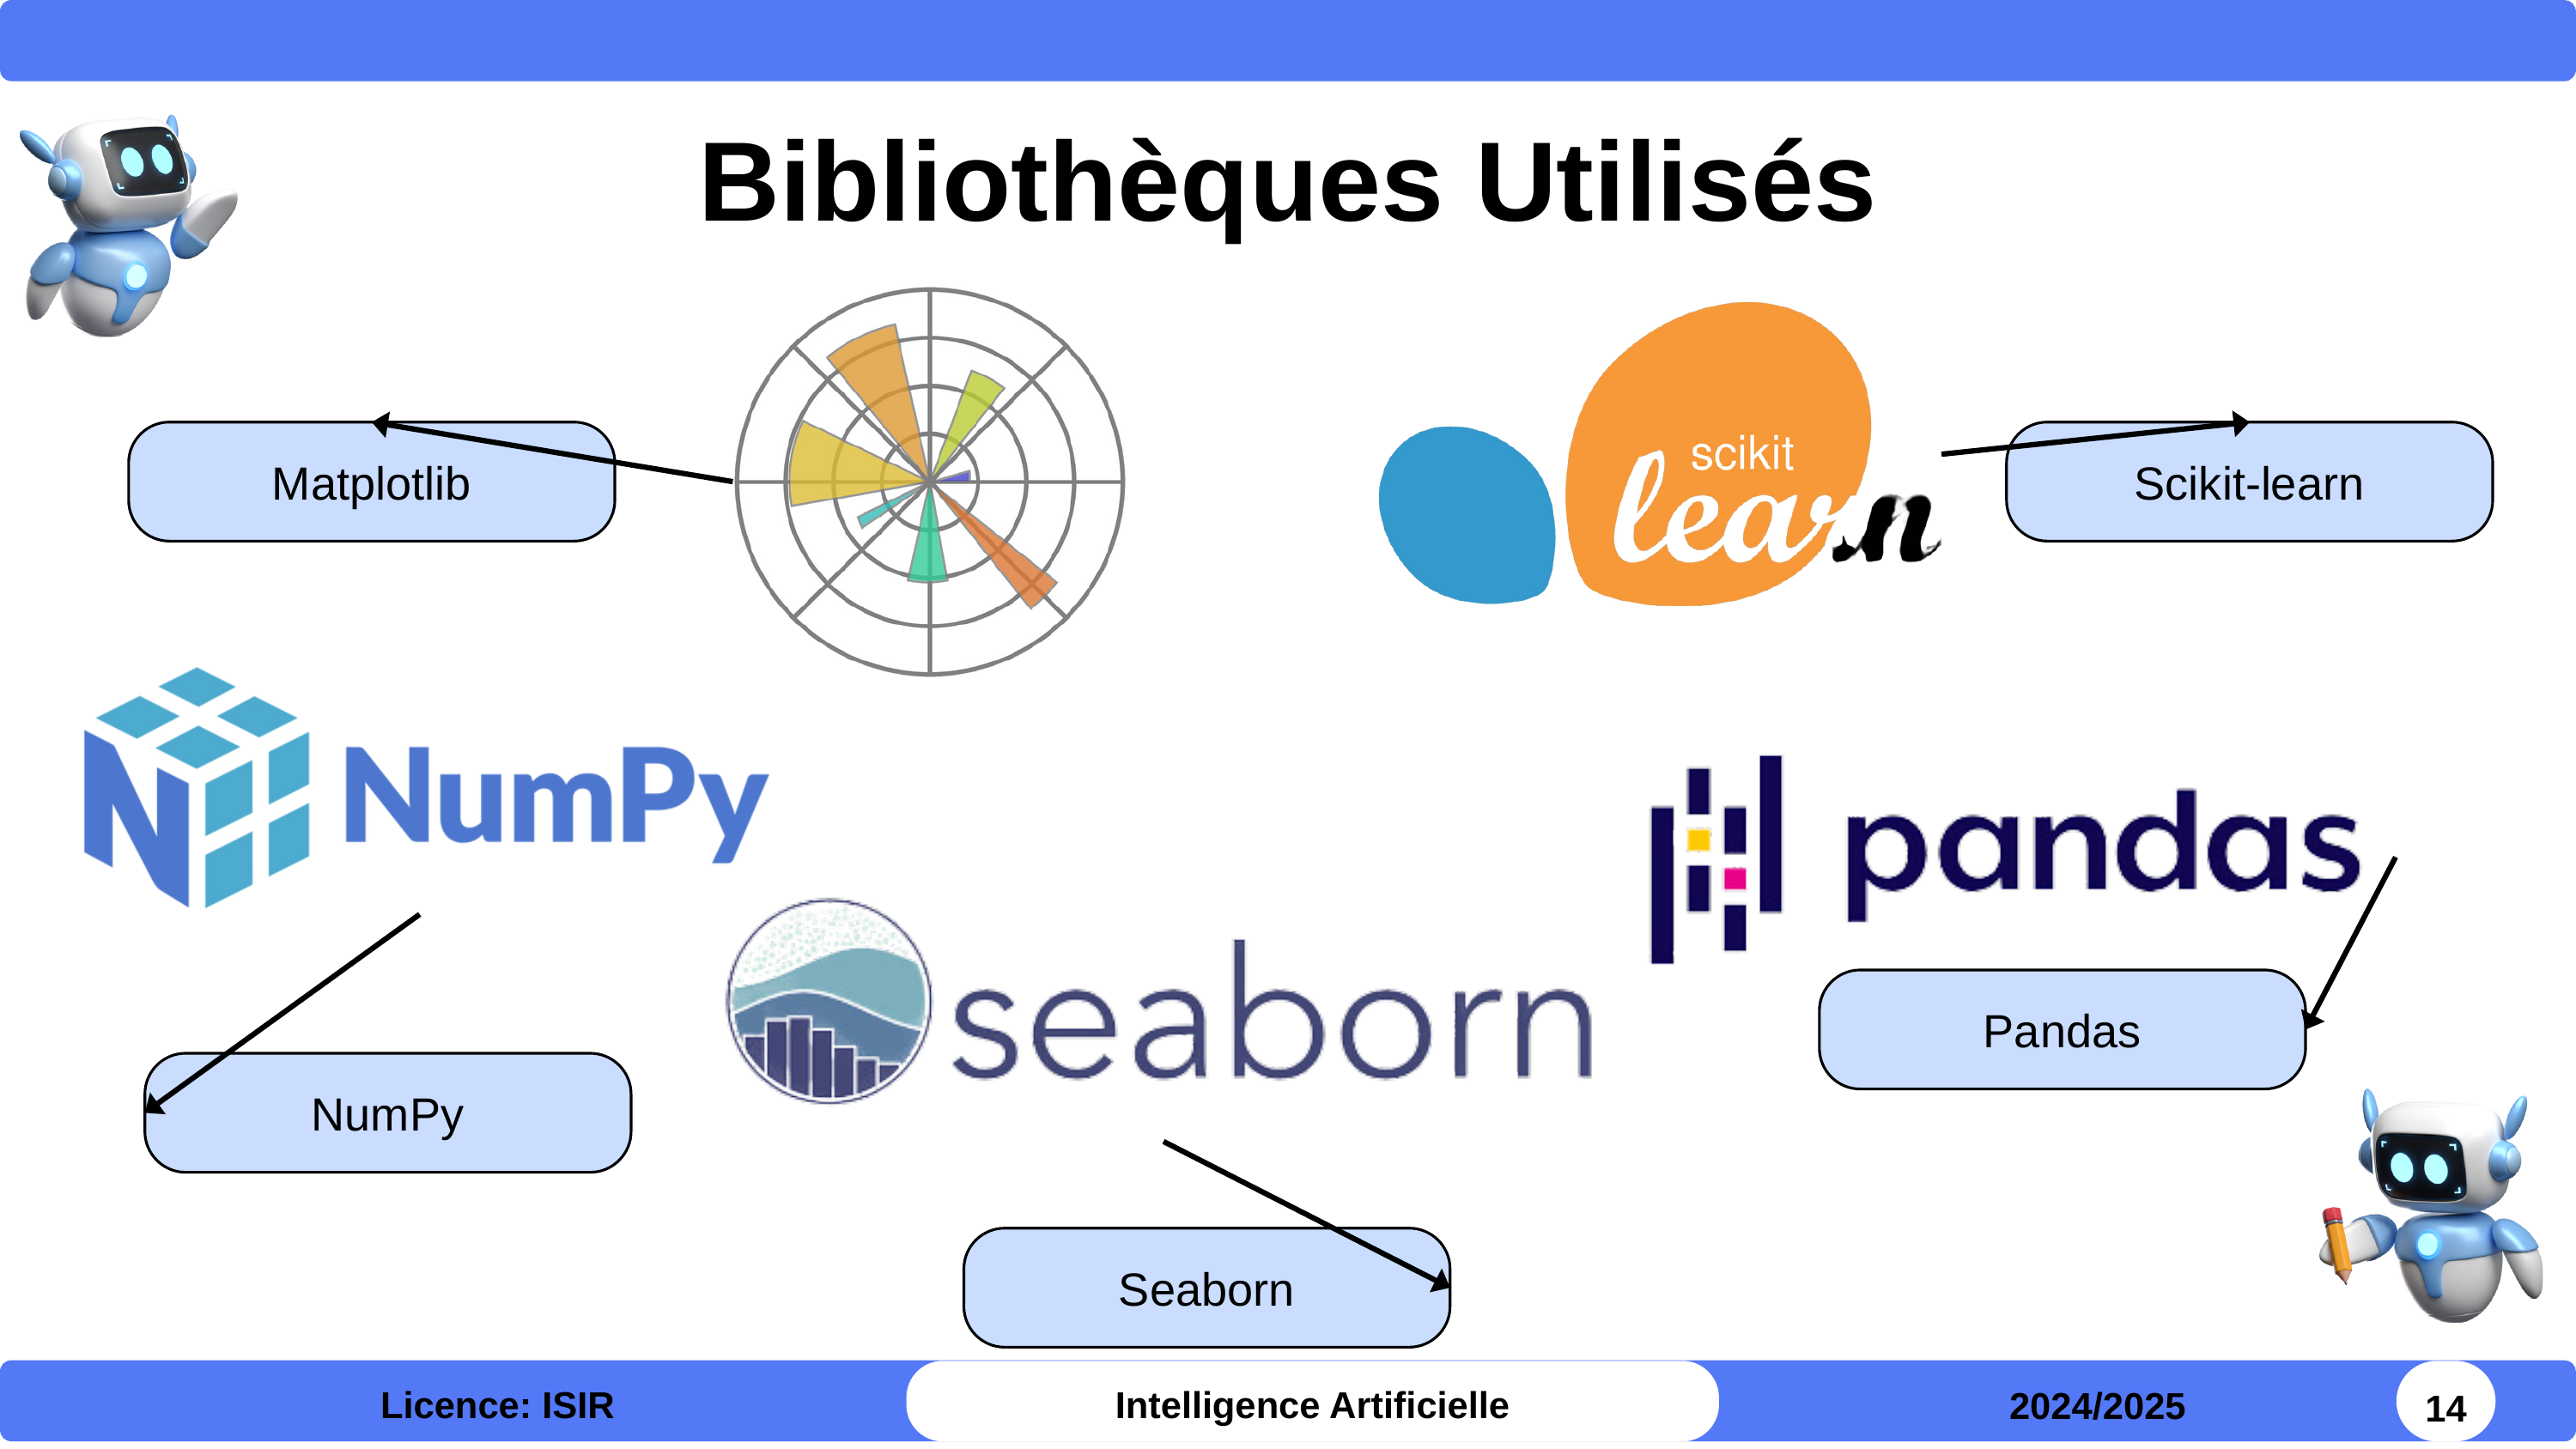

Bibliothèques Utilisés

Matplotlib
Scikit-learn

Pandas

NumPy

Seaborn

14
Licence: ISIR
Intelligence Artificielle
2024/2025